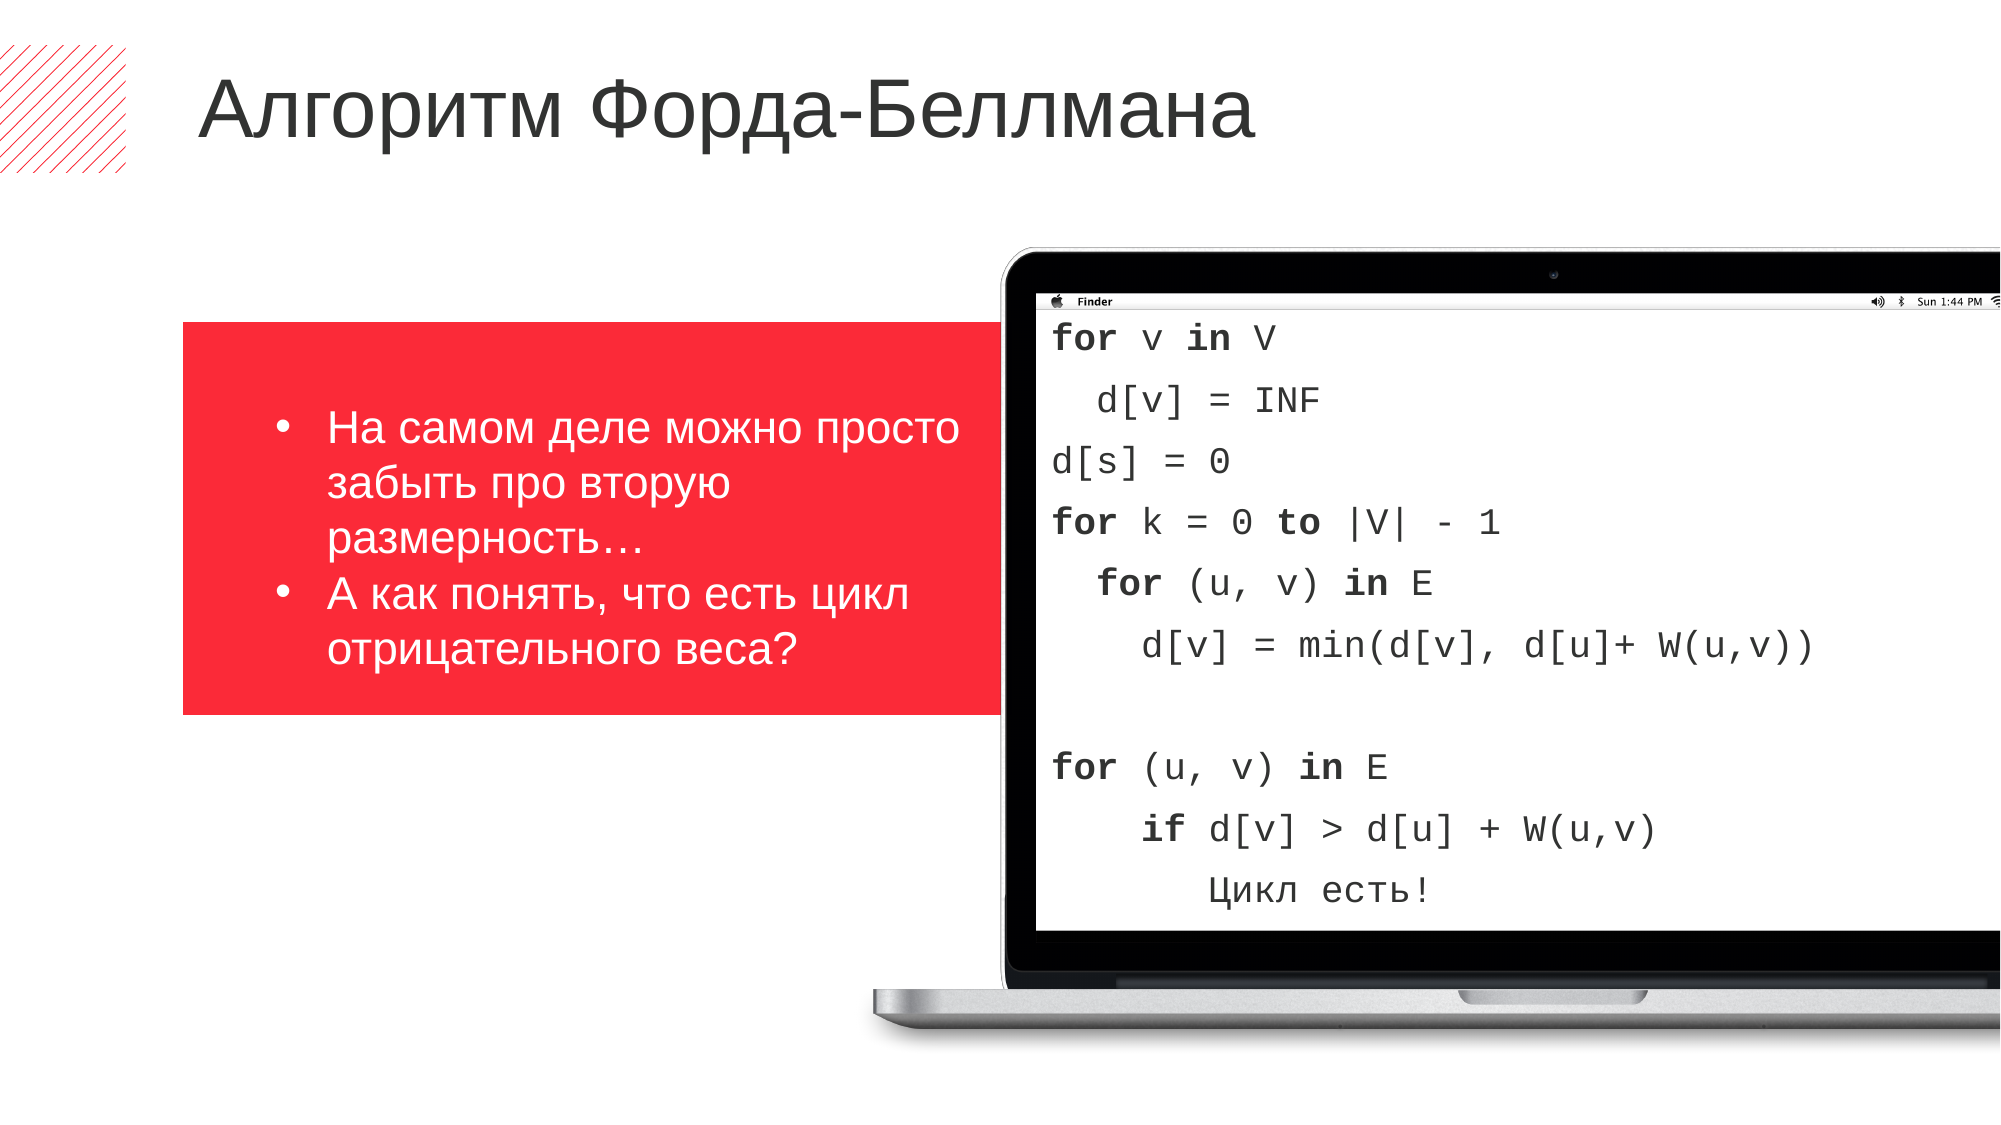

Алгоритм Форда-Беллмана
for v in V
  d[v] = INF
d[s] = 0
for k = 0 to |V| - 1
  for (u, v) in E
    d[v] = min(d[v], d[u]+ W(u,v))

for (u, v) in E
    if d[v] > d[u] + W(u,v)
       Цикл есть!

На самом деле можно просто забыть про вторую размерность…
А как понять, что есть цикл отрицательного веса?